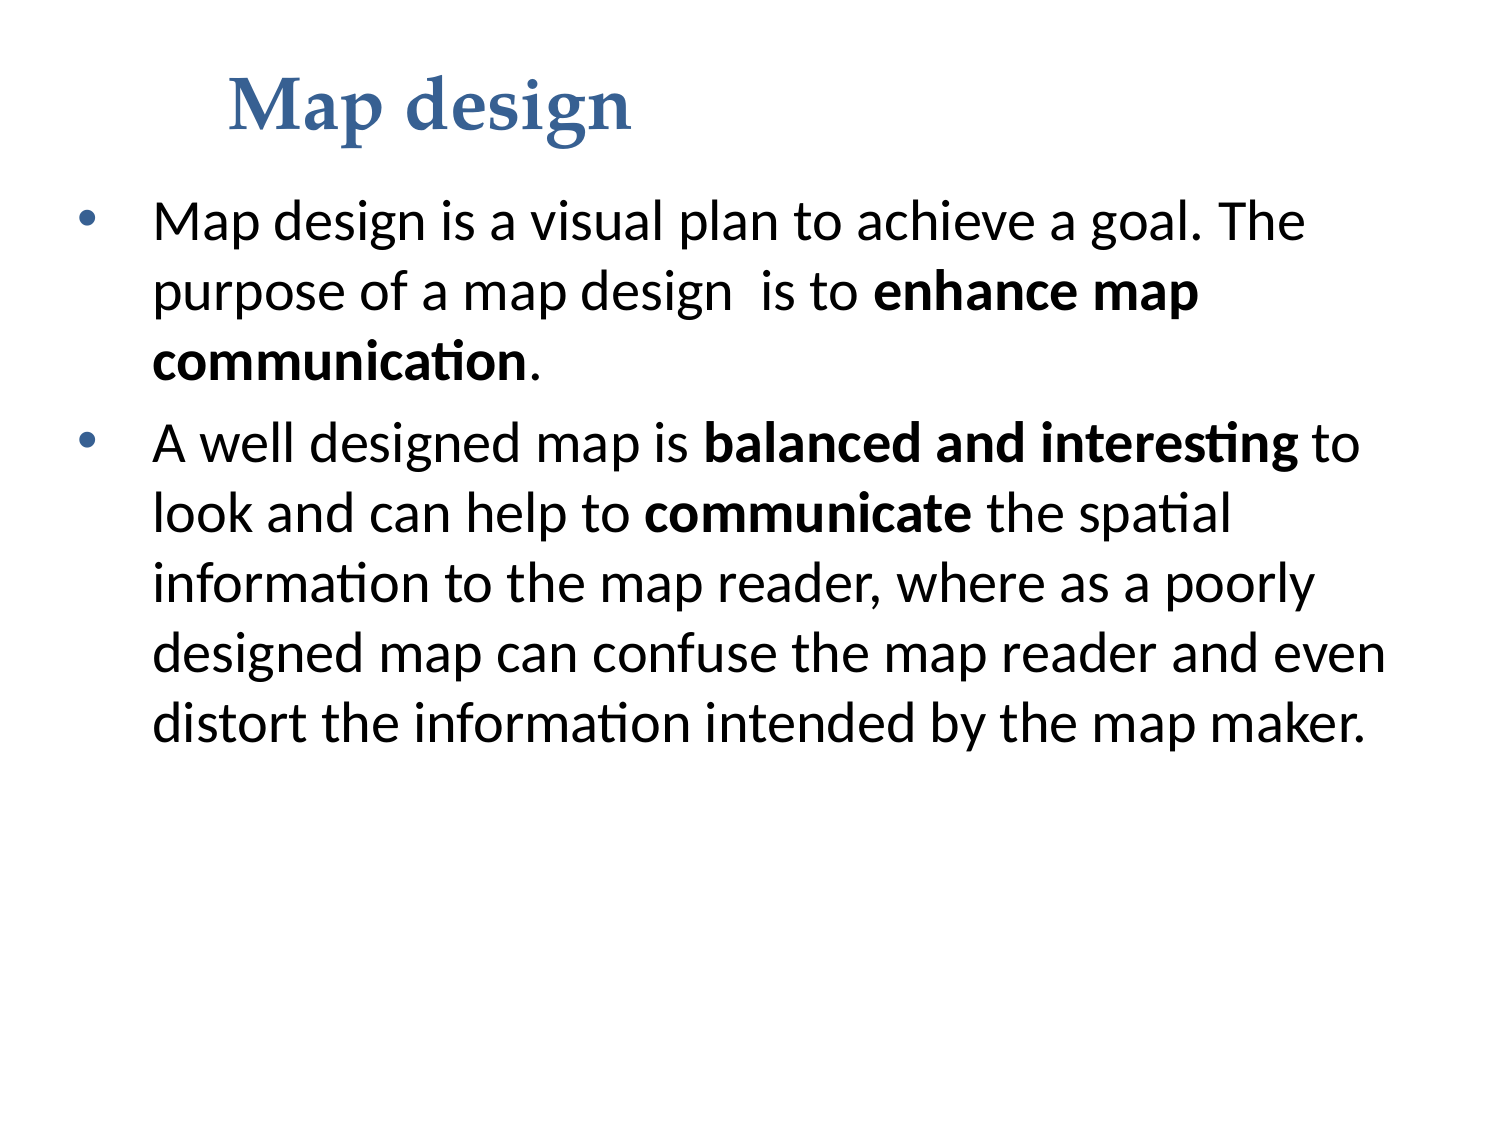

Map design
Map design is a visual plan to achieve a goal. The purpose of a map design  is to enhance map communication.
A well designed map is balanced and interesting to look and can help to communicate the spatial information to the map reader, where as a poorly designed map can confuse the map reader and even distort the information intended by the map maker.
11